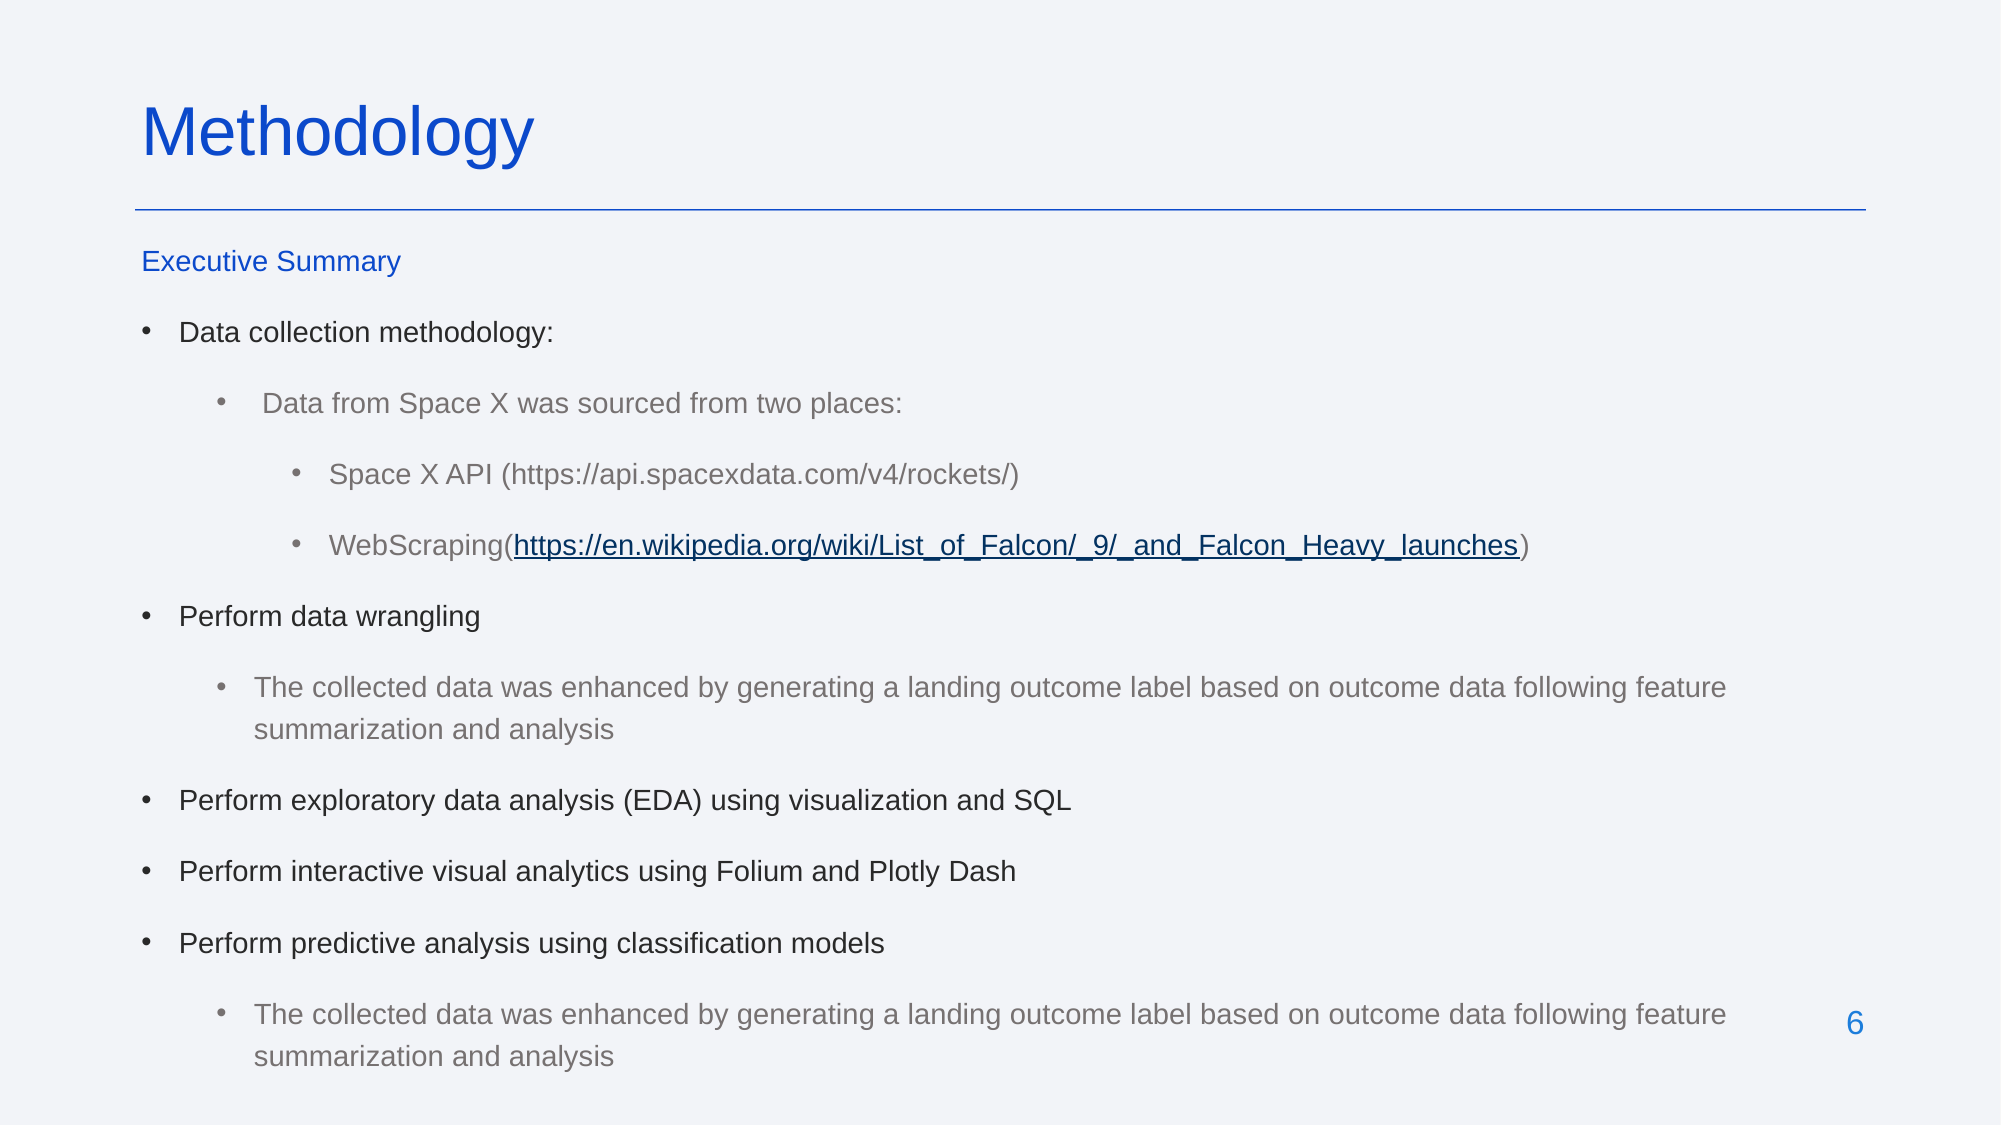

Methodology
Executive Summary
Data collection methodology:
 Data from Space X was sourced from two places:
Space X API (https://api.spacexdata.com/v4/rockets/)
WebScraping(https://en.wikipedia.org/wiki/List_of_Falcon/_9/_and_Falcon_Heavy_launches)
Perform data wrangling
The collected data was enhanced by generating a landing outcome label based on outcome data following feature summarization and analysis
Perform exploratory data analysis (EDA) using visualization and SQL
Perform interactive visual analytics using Folium and Plotly Dash
Perform predictive analysis using classification models
The collected data was enhanced by generating a landing outcome label based on outcome data following feature summarization and analysis

6